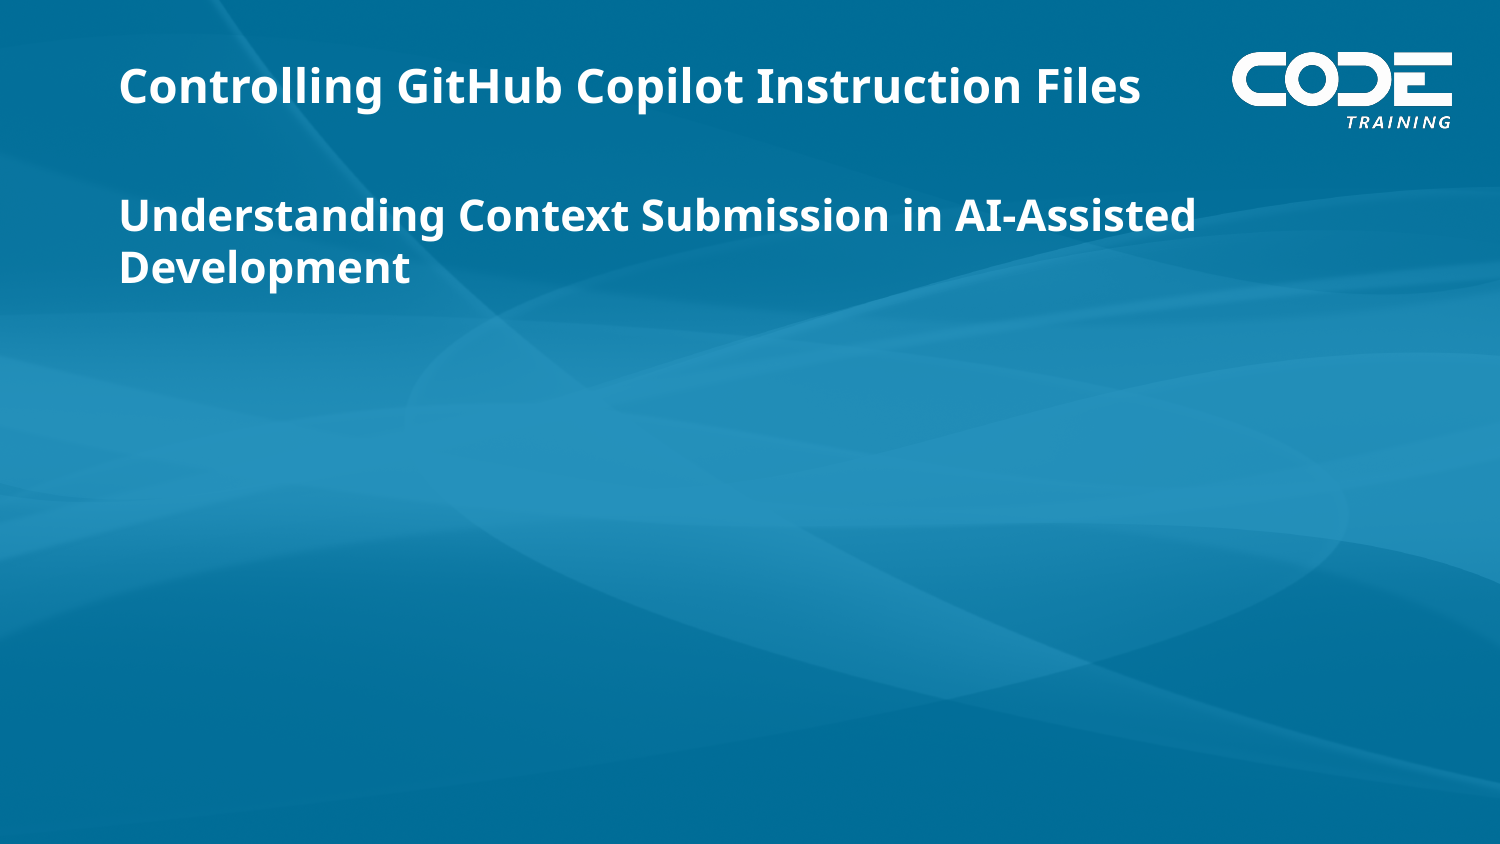

# Controlling GitHub Copilot Instruction Files
Understanding Context Submission in AI-Assisted Development